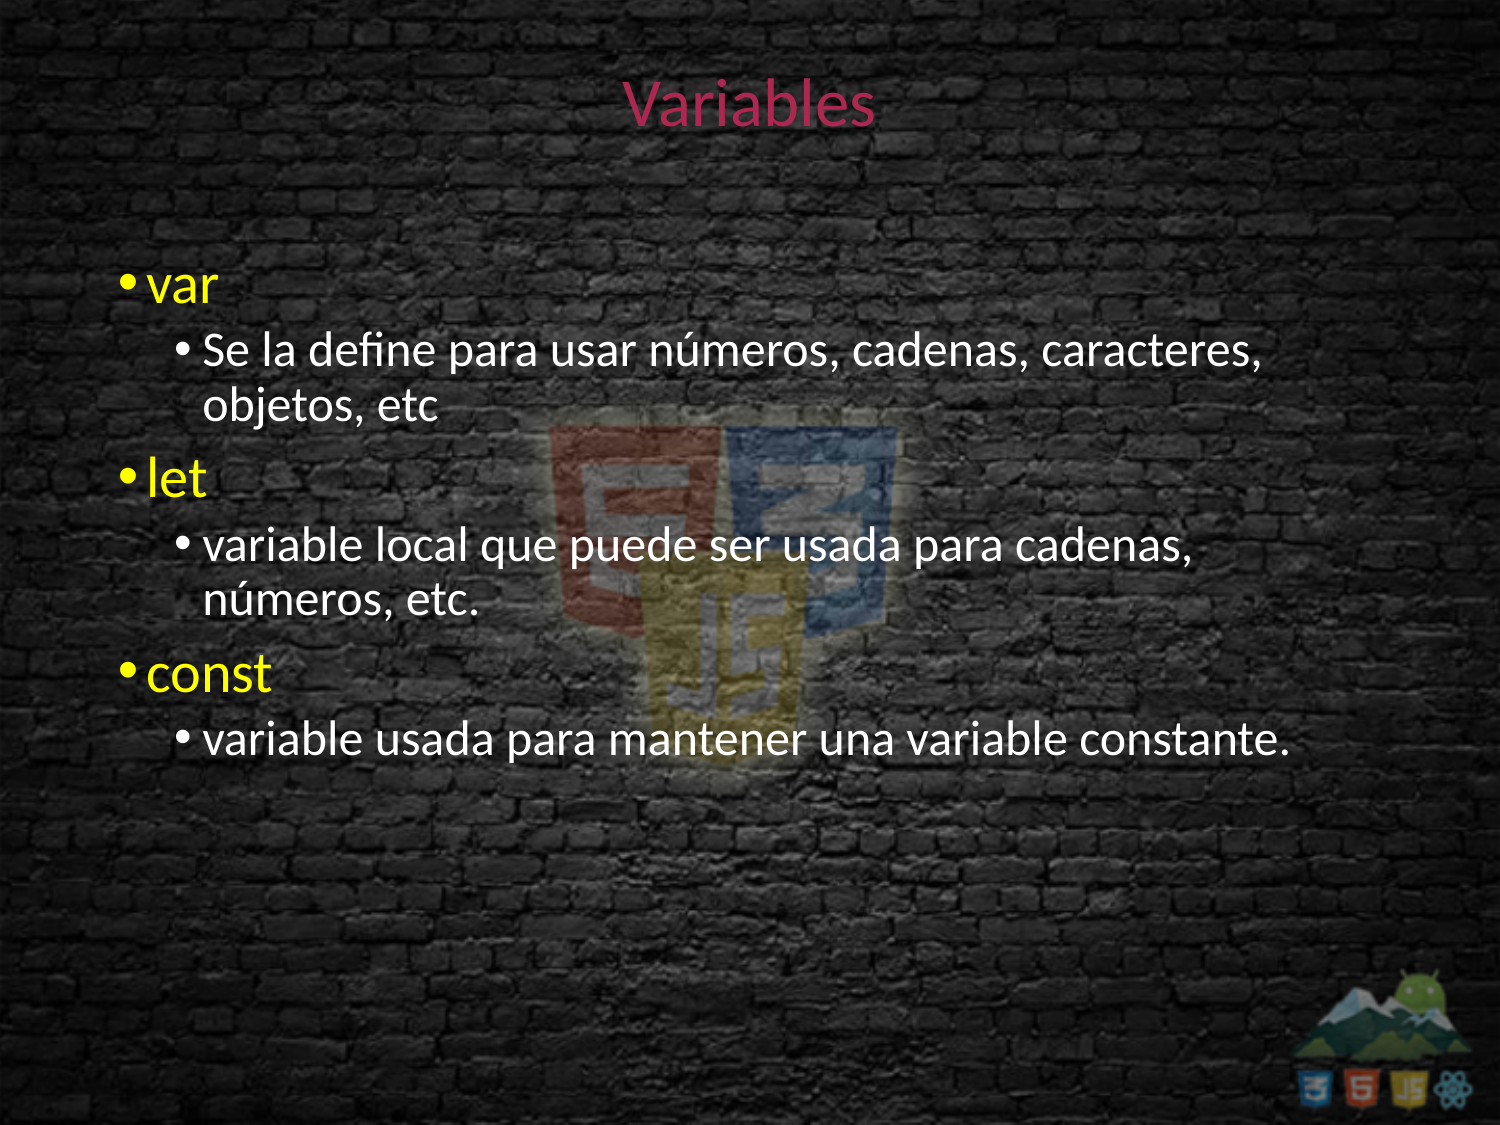

# Variables
var
Se la define para usar números, cadenas, caracteres, objetos, etc
let
variable local que puede ser usada para cadenas, números, etc.
const
variable usada para mantener una variable constante.